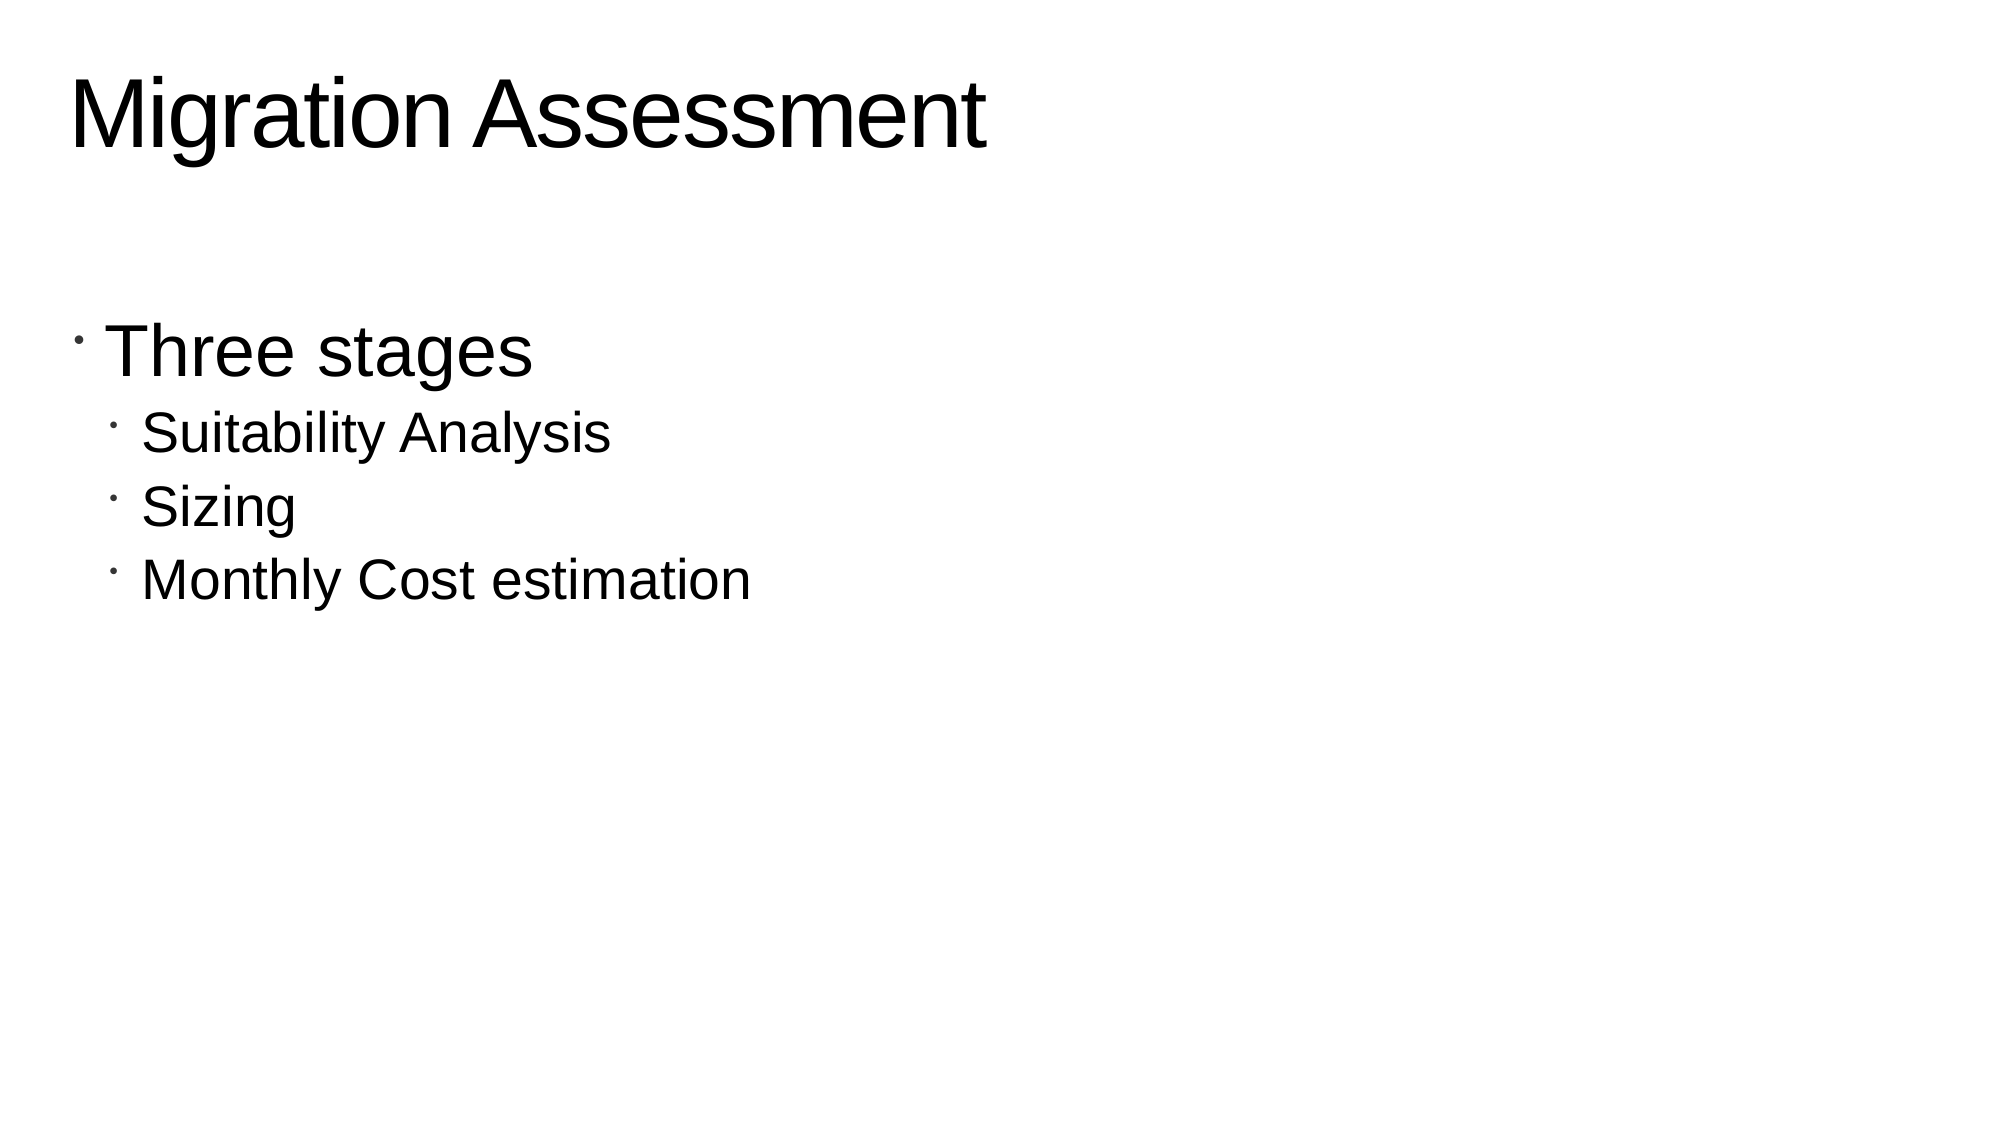

# Migration Assessment

Three stages
Suitability Analysis
Sizing
Monthly Cost estimation